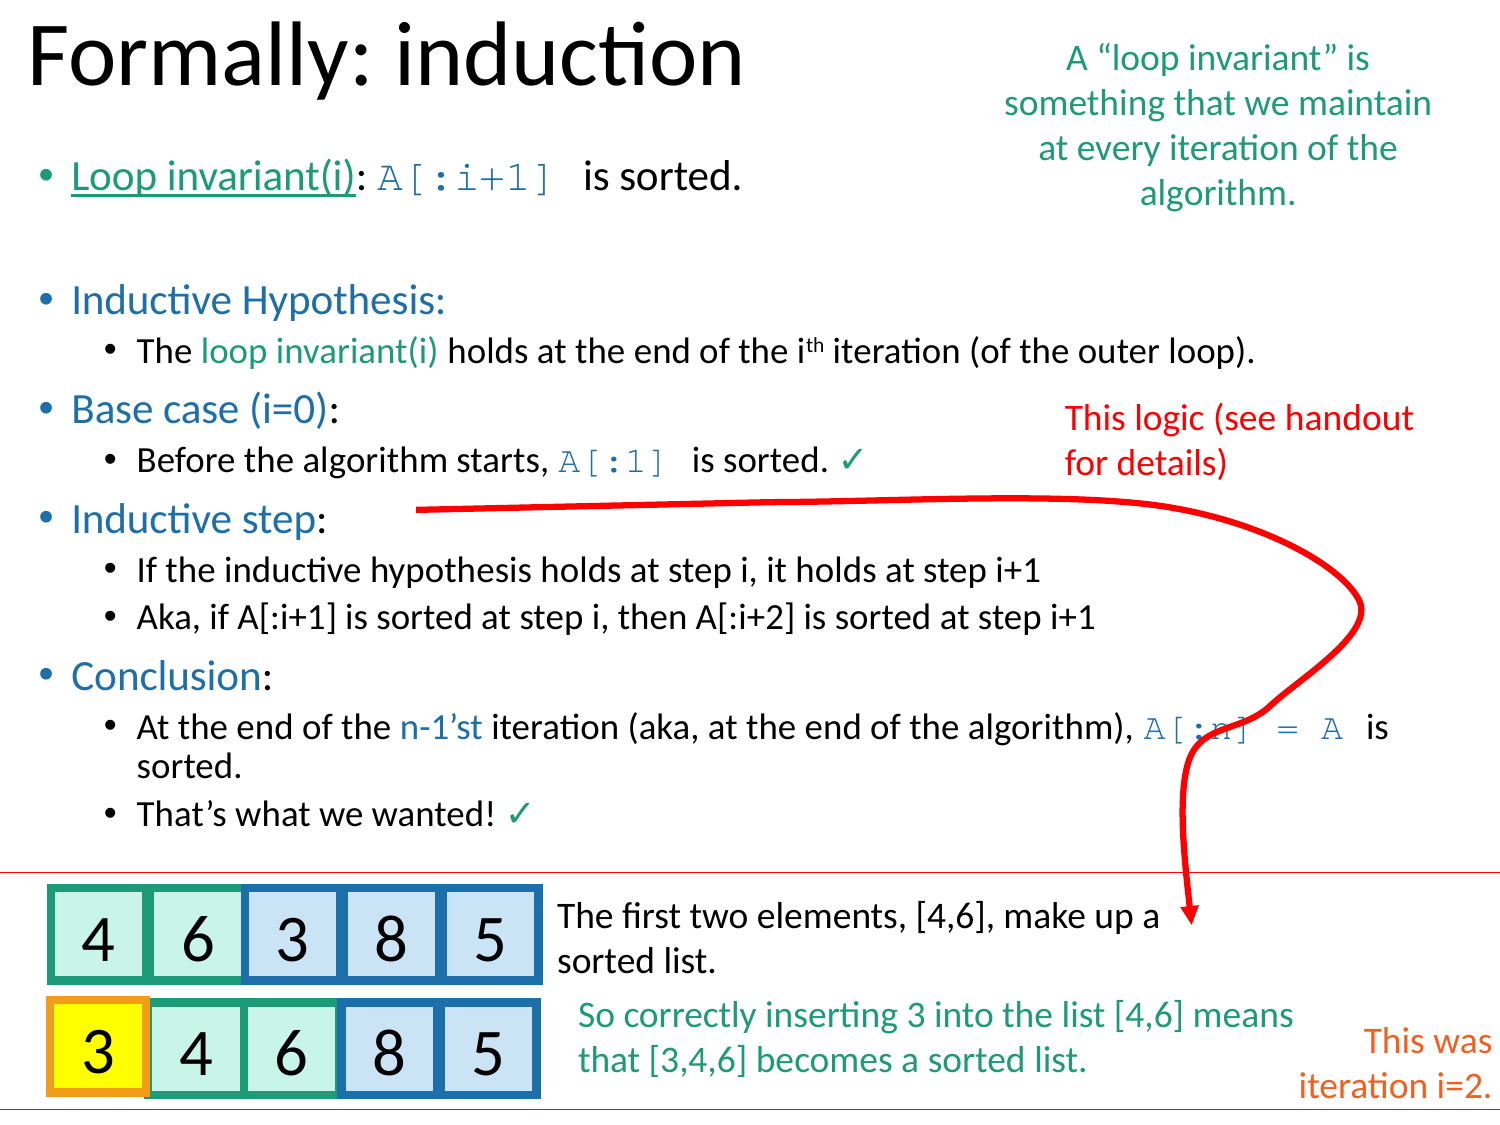

# Formally: induction
A “loop invariant” is something that we maintain at every iteration of the algorithm.
Loop invariant(i): A[:i+1] is sorted.

Inductive Hypothesis:
The loop invariant(i) holds at the end of the ith iteration (of the outer loop).
Base case (i=0):
Before the algorithm starts, A[:1] is sorted. ✓
Inductive step:
If the inductive hypothesis holds at step i, it holds at step i+1
Aka, if A[:i+1] is sorted at step i, then A[:i+2] is sorted at step i+1
Conclusion:
At the end of the n-1’st iteration (aka, at the end of the algorithm), A[:n] = A is sorted.
That’s what we wanted! ✓

This logic (see handout for details)

The first two elements, [4,6], make up a sorted list.
6
4
3
8
5
So correctly inserting 3 into the list [4,6] means that [3,4,6] becomes a sorted list.
3
4
6
8
5
This was iteration i=2.